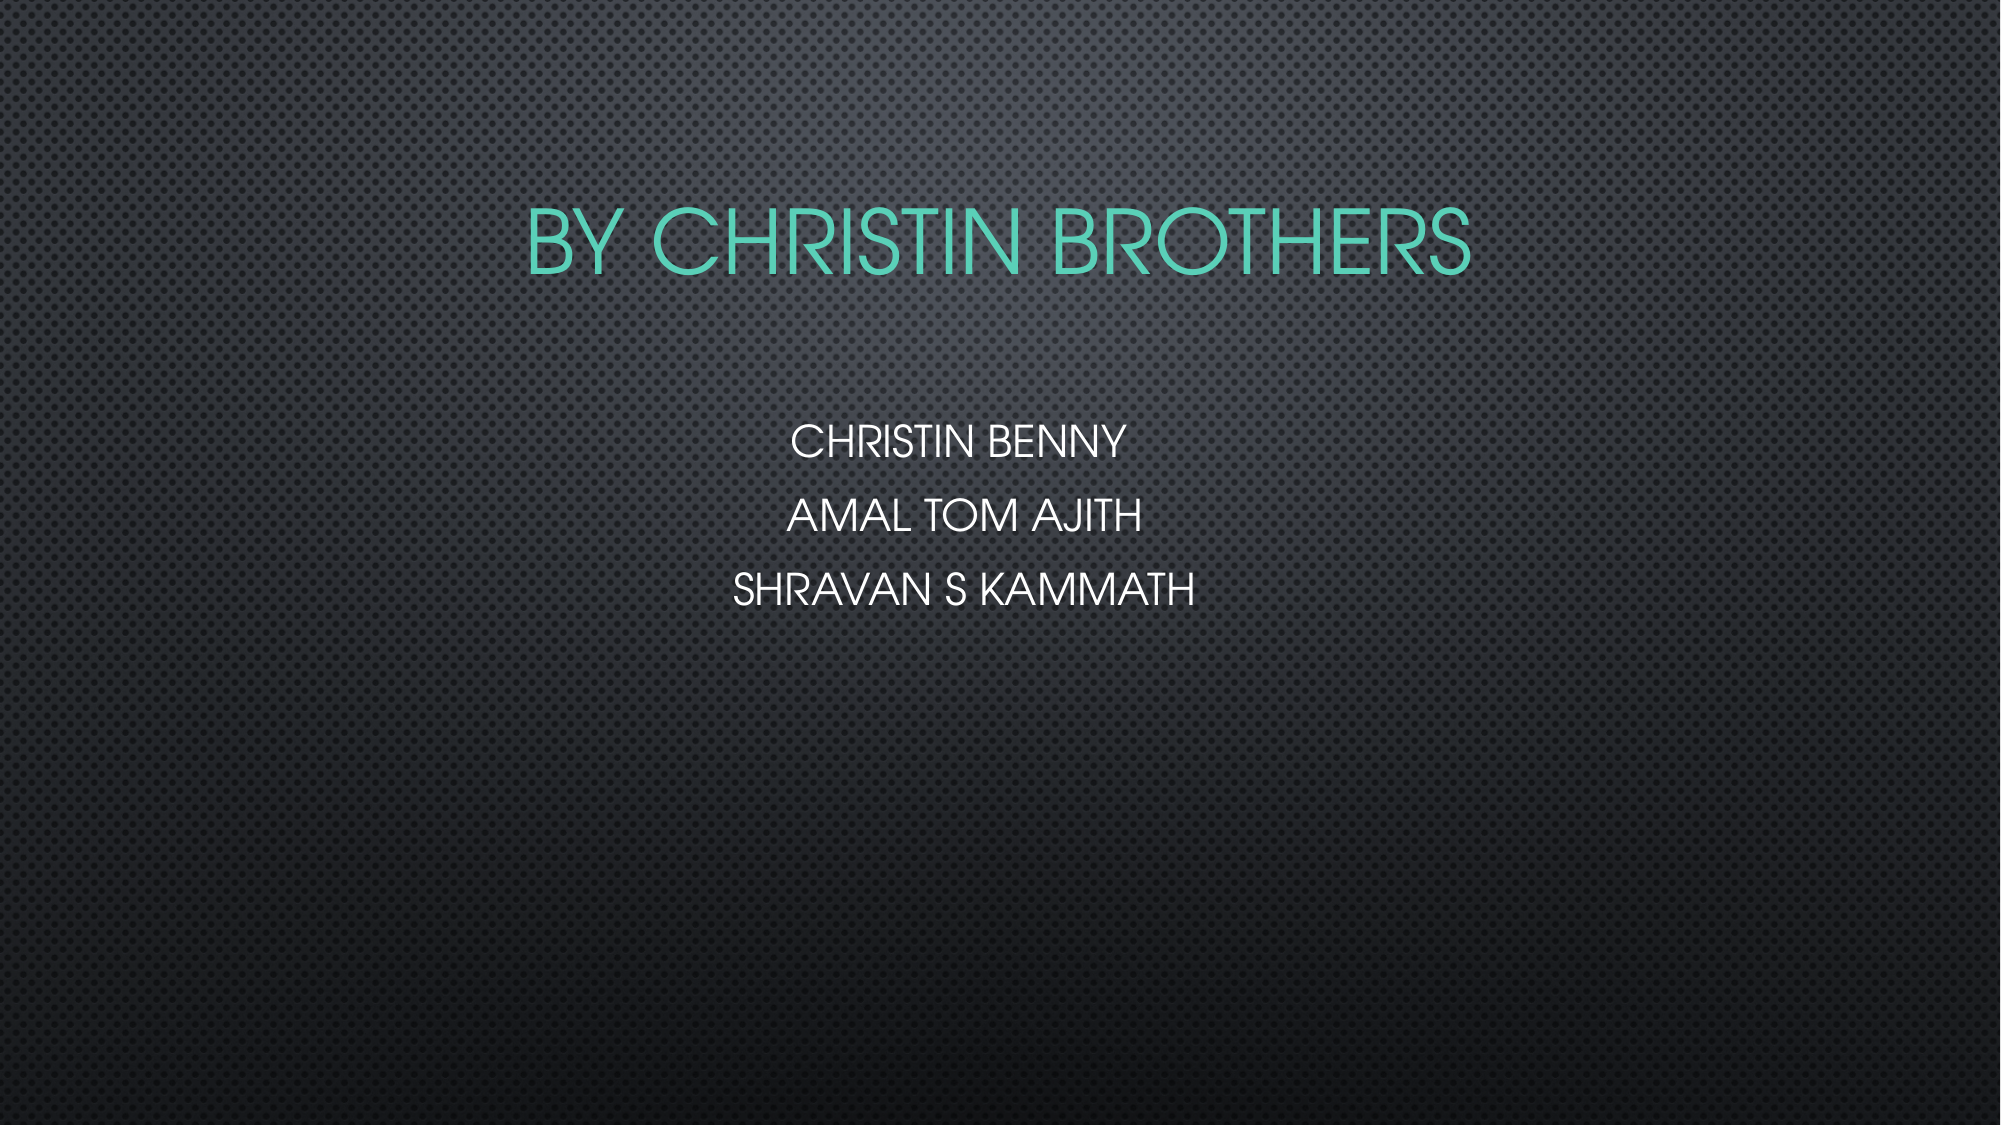

# By Christin brothers
Christin benny
Amal tom Ajith
Shravan S kammath